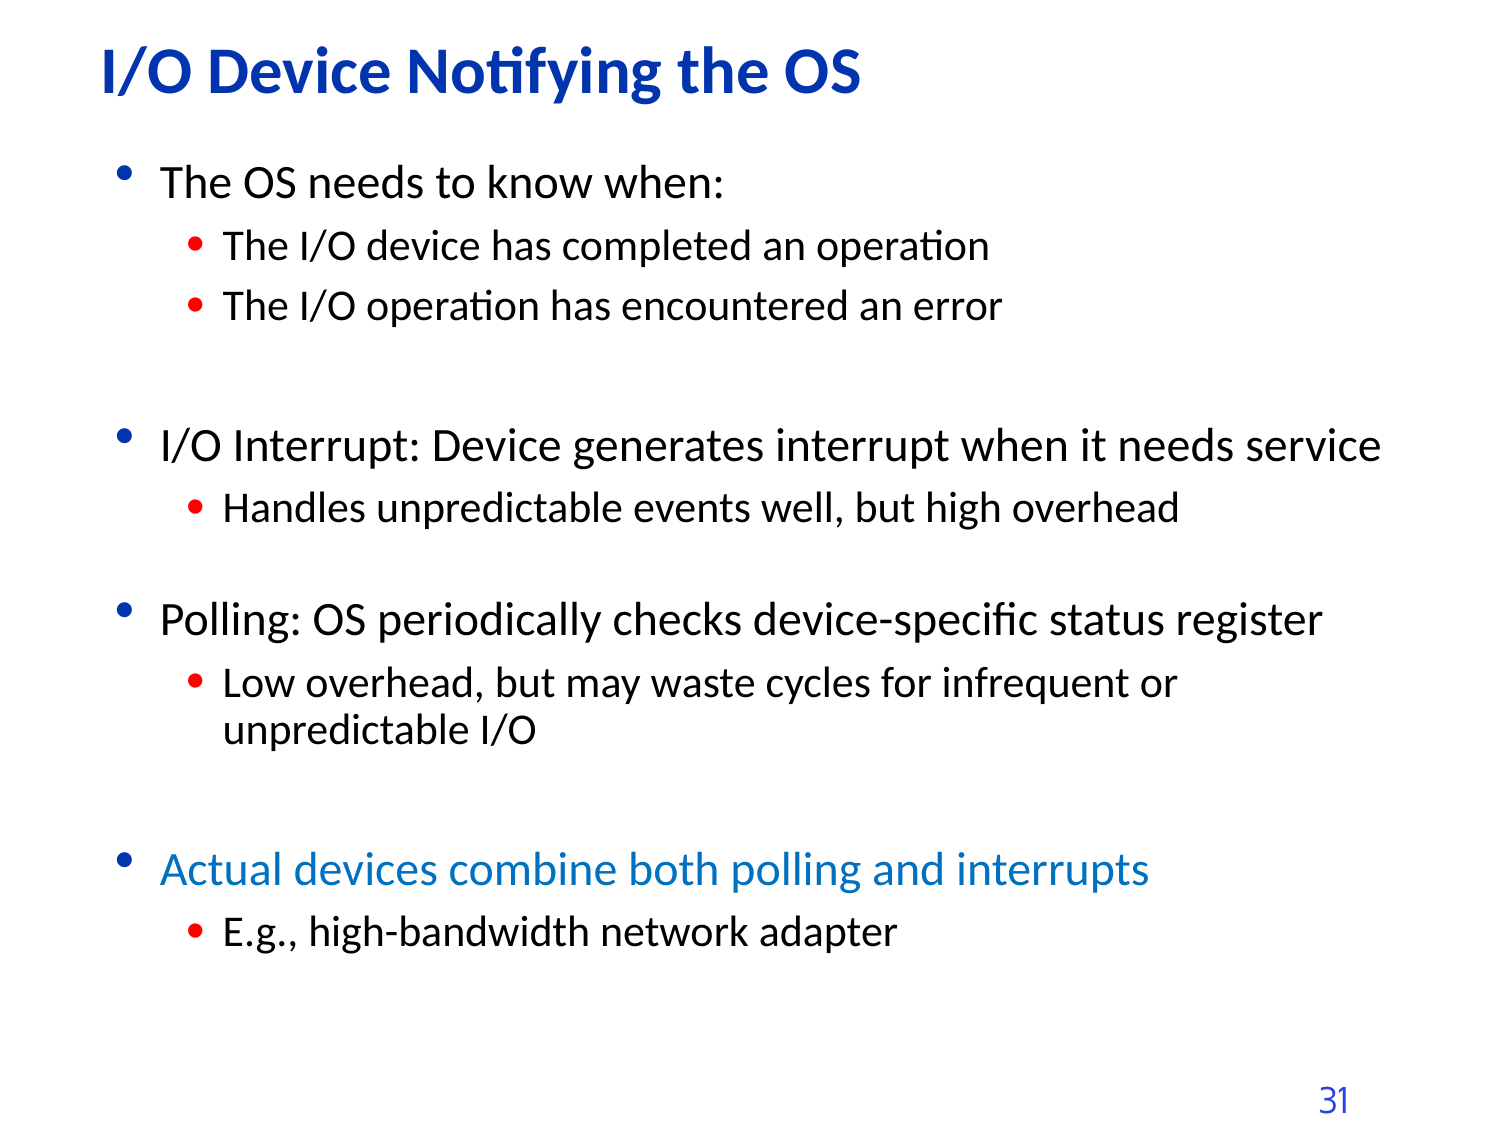

# I/O Device Notifying the OS
The OS needs to know when:
The I/O device has completed an operation
The I/O operation has encountered an error

I/O Interrupt: Device generates interrupt when it needs service
Handles unpredictable events well, but high overhead
Polling: OS periodically checks device-specific status register
Low overhead, but may waste cycles for infrequent or unpredictable I/O

Actual devices combine both polling and interrupts
E.g., high-bandwidth network adapter